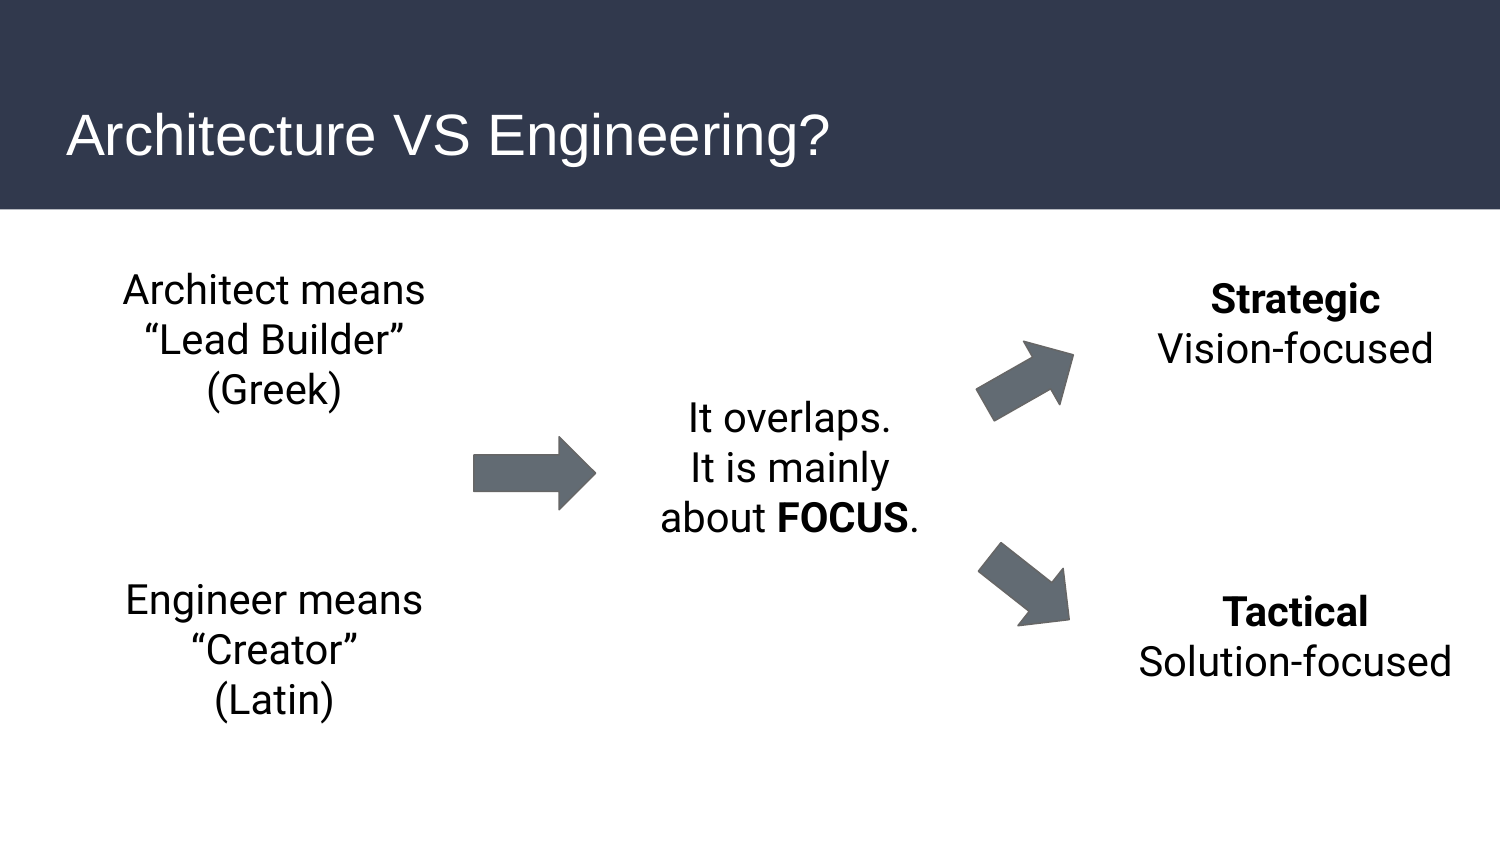

# Architecture VS Engineering?
Architect means “Lead Builder”
(Greek)
Strategic
Vision-focused

It overlaps.
It is mainly about FOCUS.

Tactical
Solution-focused
Engineer means “Creator”
(Latin)